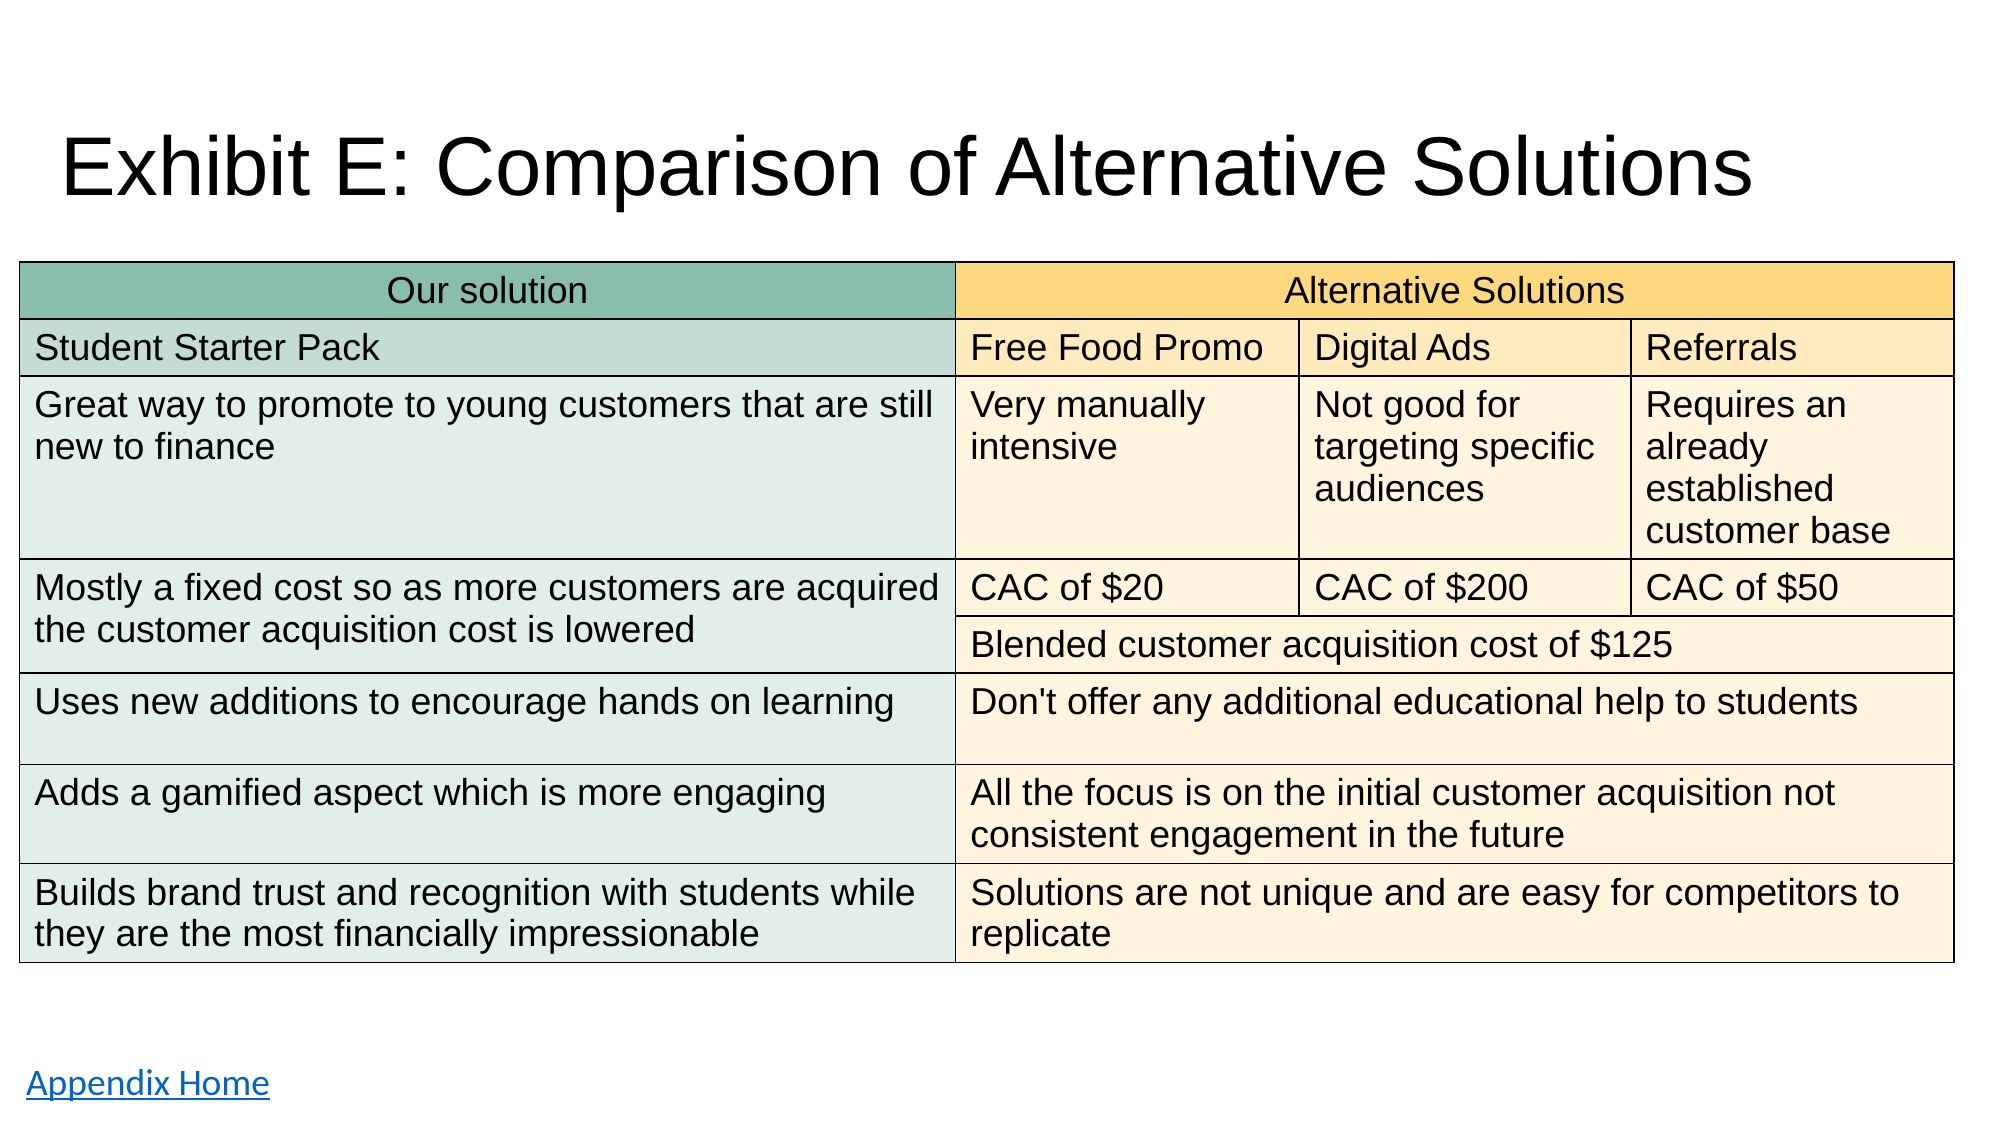

# Exhibit E: Comparison of Alternative Solutions
| Our solution | Alternative Solutions |  |  |
| --- | --- | --- | --- |
| Student Starter Pack | Free Food Promo | Digital Ads | Referrals |
| Great way to promote to young customers that are still new to finance | Very manually intensive | Not good for targeting specific audiences | Requires an already established customer base |
| Mostly a fixed cost so as more customers are acquired the customer acquisition cost is lowered | CAC of $20 | CAC of $200 | CAC of $50 |
|  | Blended customer acquisition cost of $125 |  |  |
| Uses new additions to encourage hands on learning | Don't offer any additional educational help to students |  |  |
| Adds a gamified aspect which is more engaging | All the focus is on the initial customer acquisition not consistent engagement in the future |  |  |
| Builds brand trust and recognition with students while they are the most financially impressionable | Solutions are not unique and are easy for competitors to replicate |  |  |
Appendix Home